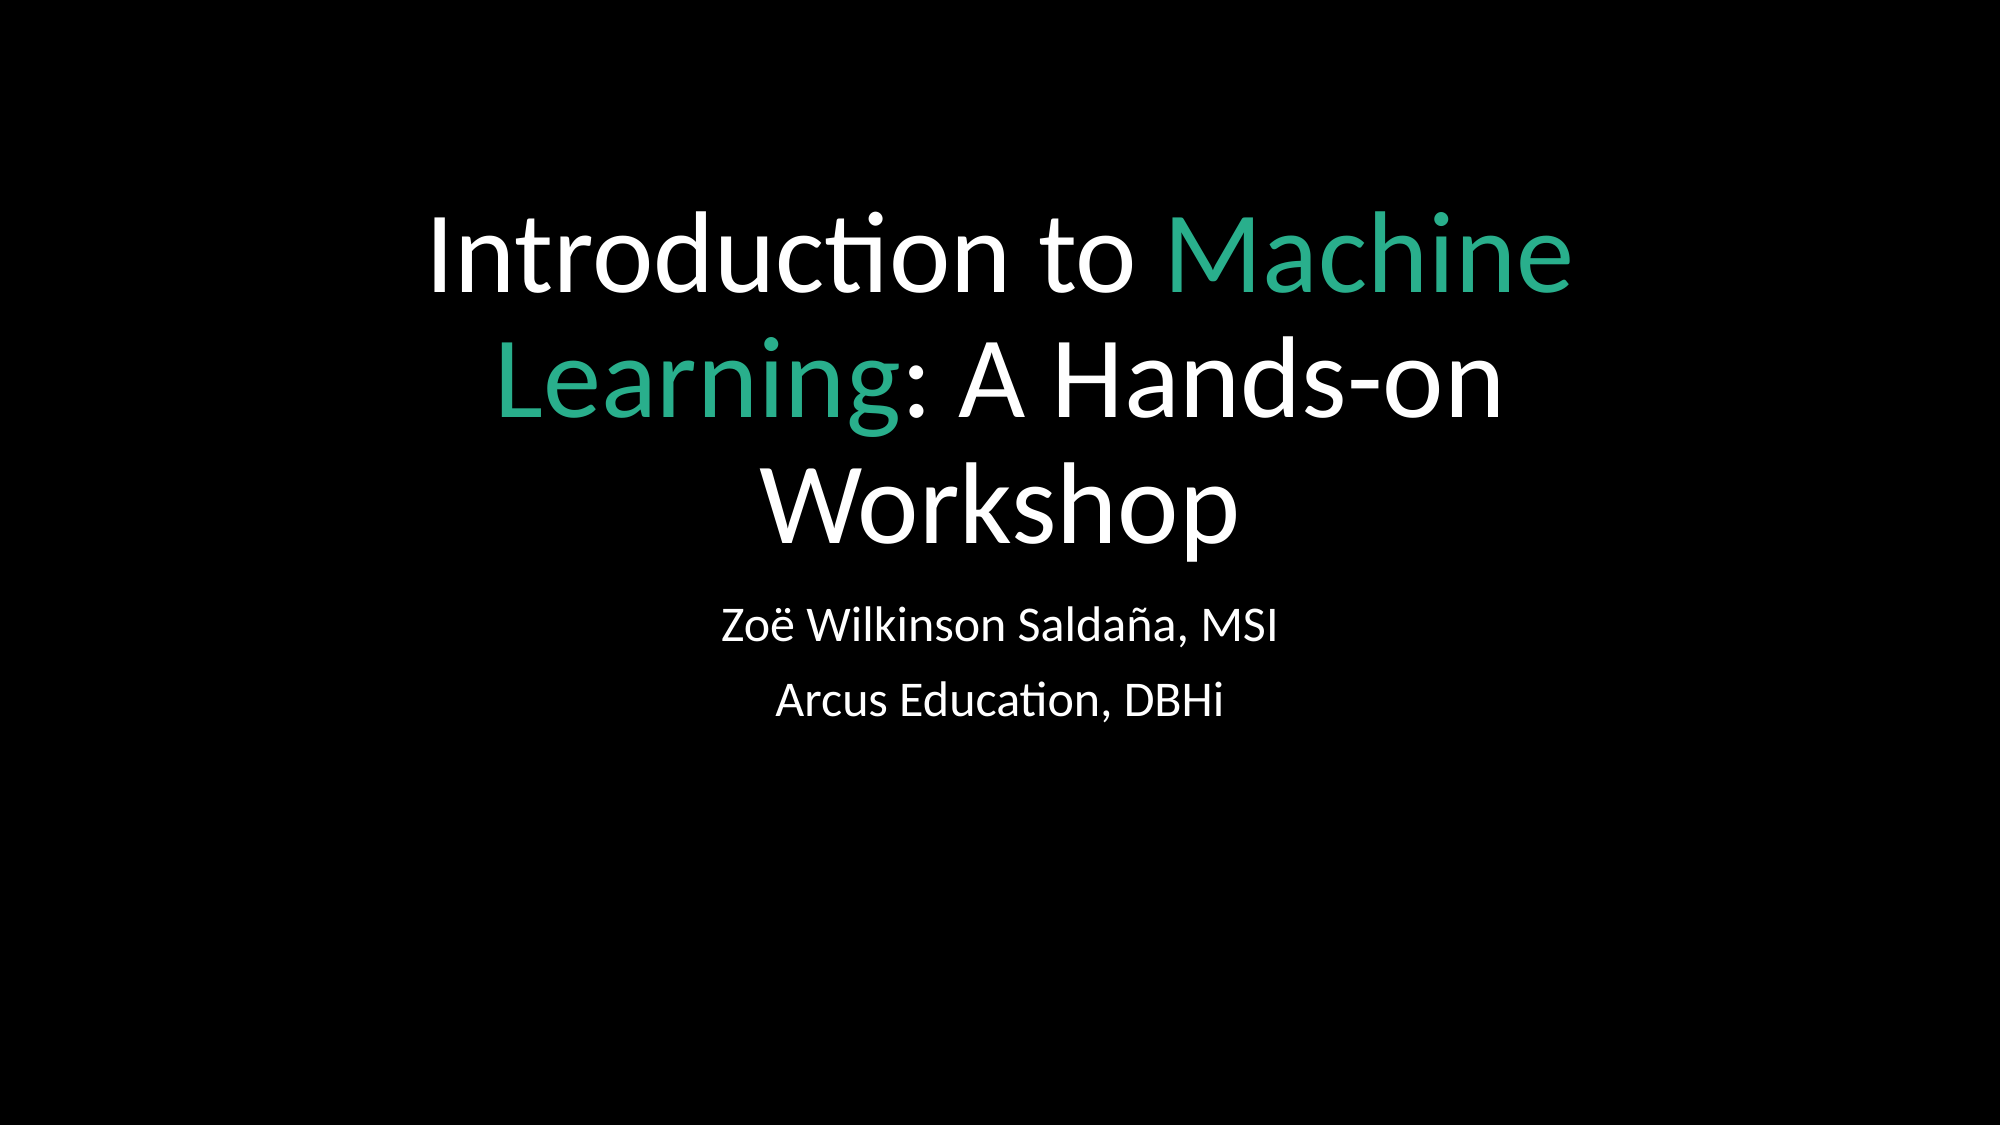

# Introduction to Machine Learning: A Hands-on Workshop
Zoë Wilkinson Saldaña, MSI
Arcus Education, DBHi